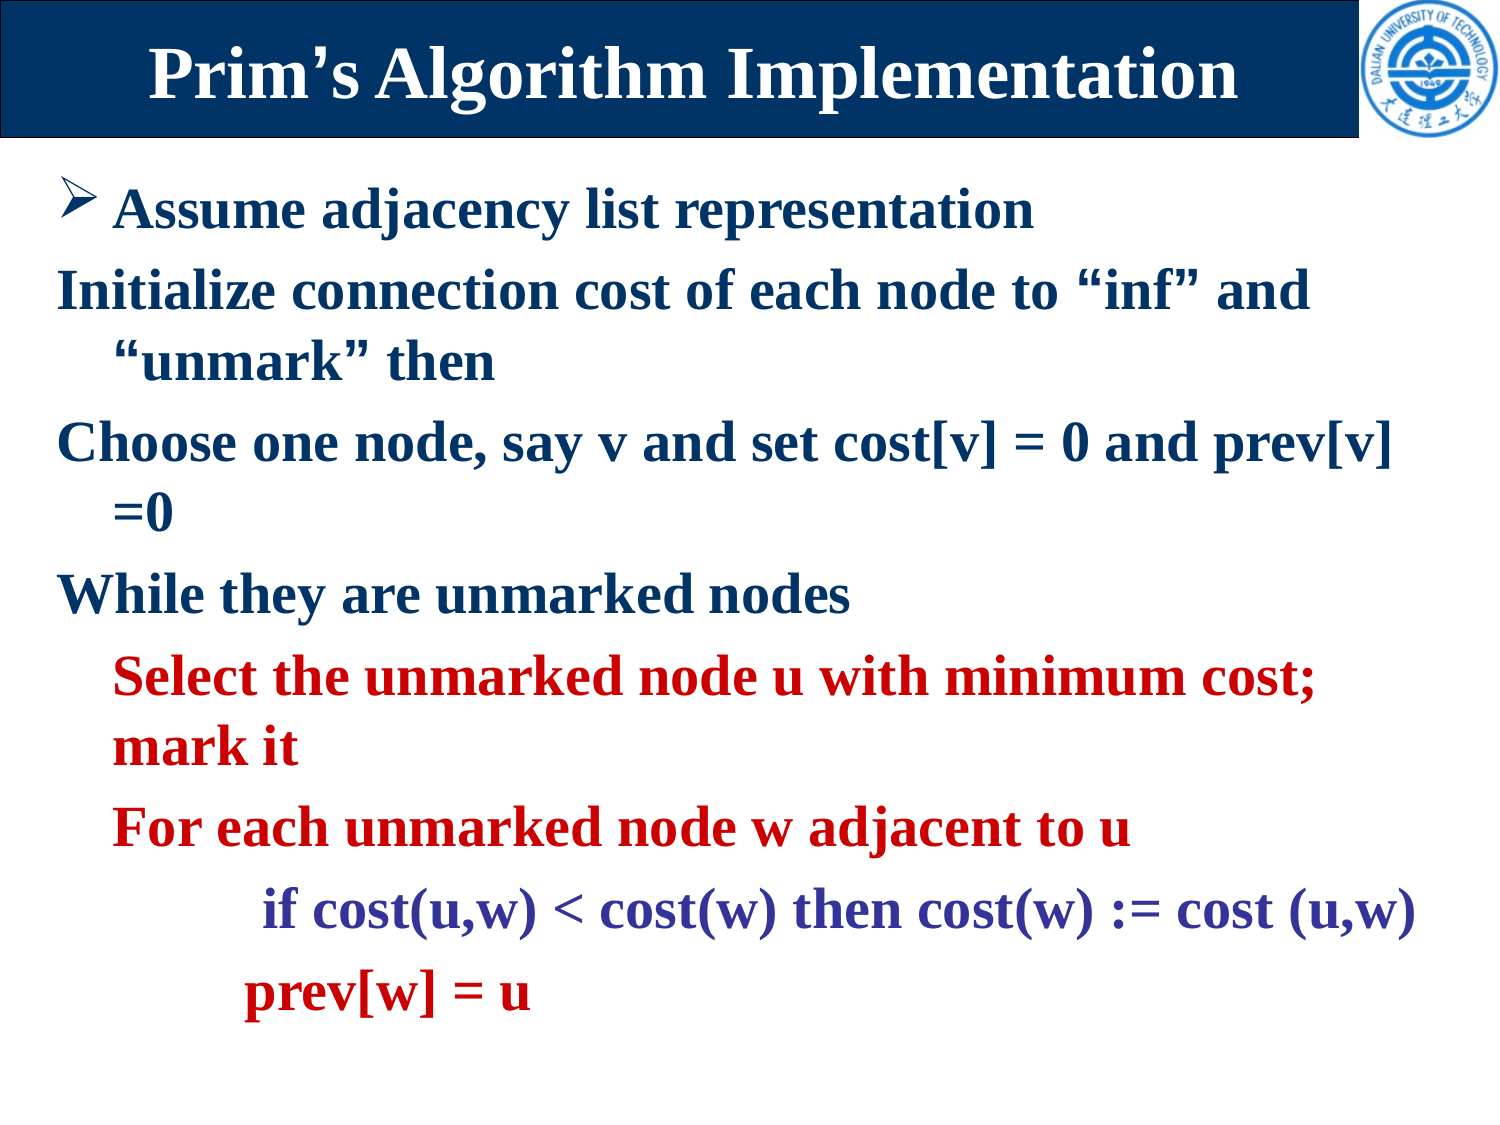

# Prim’s Algorithm Implementation
Assume adjacency list representation
Initialize connection cost of each node to “inf” and “unmark” then
Choose one node, say v and set cost[v] = 0 and prev[v] =0
While they are unmarked nodes
	Select the unmarked node u with minimum cost; mark it
	For each unmarked node w adjacent to u
		if cost(u,w) < cost(w) then cost(w) := cost (u,w)
             prev[w] = u